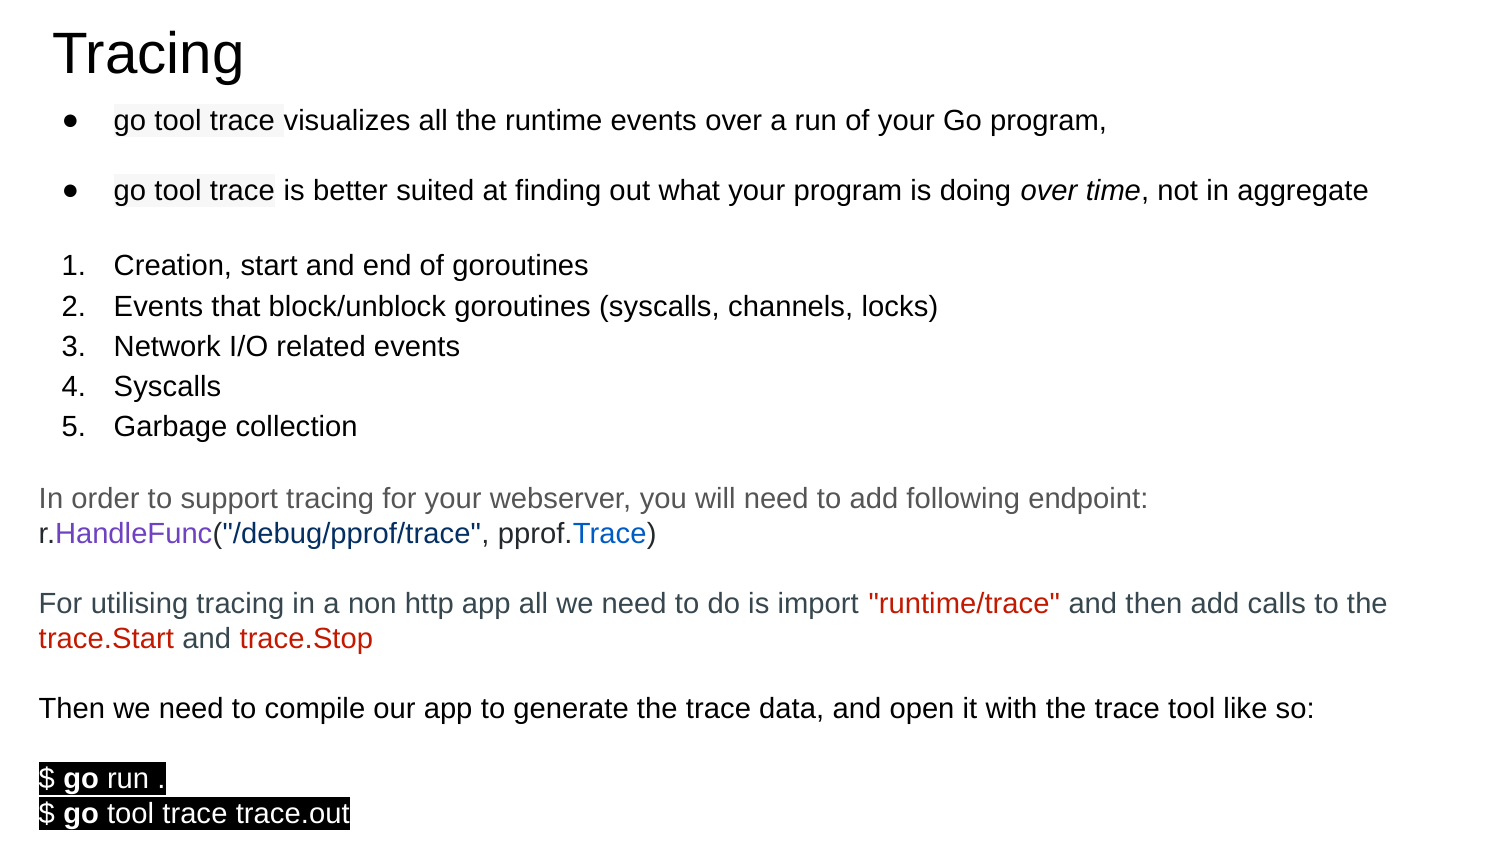

# Tracing

go tool trace visualizes all the runtime events over a run of your Go program,

go tool trace is better suited at finding out what your program is doing over time, not in aggregate

Creation, start and end of goroutines
Events that block/unblock goroutines (syscalls, channels, locks)
Network I/O related events
Syscalls
Garbage collection
In order to support tracing for your webserver, you will need to add following endpoint:
r.HandleFunc("/debug/pprof/trace", pprof.Trace)

For utilising tracing in a non http app all we need to do is import "runtime/trace" and then add calls to the
trace.Start and trace.Stop

Then we need to compile our app to generate the trace data, and open it with the trace tool like so:

$ go run .
$ go tool trace trace.out